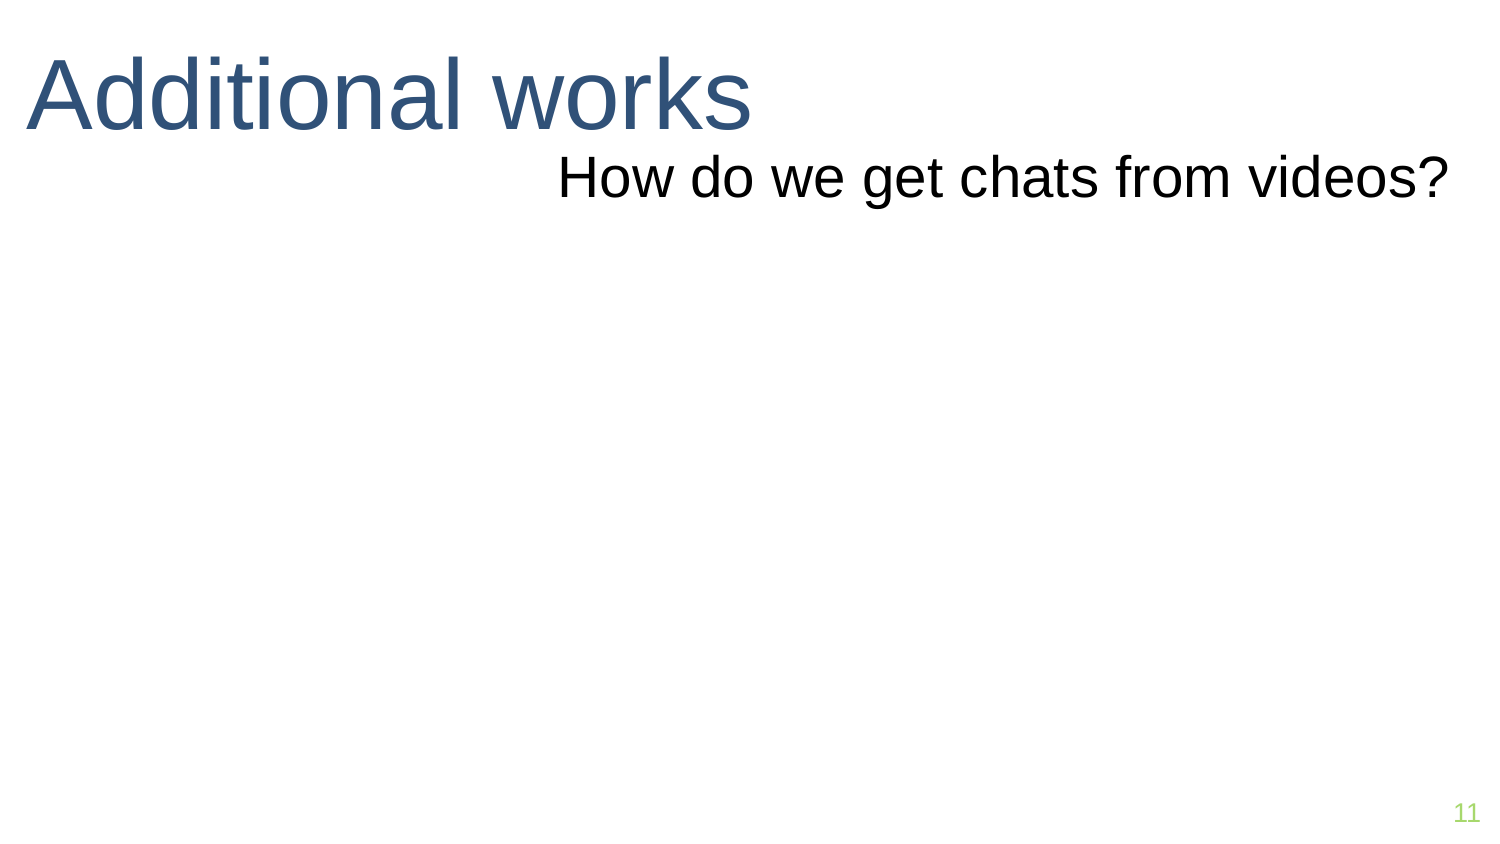

Additional works
How do we get chats from videos?
11